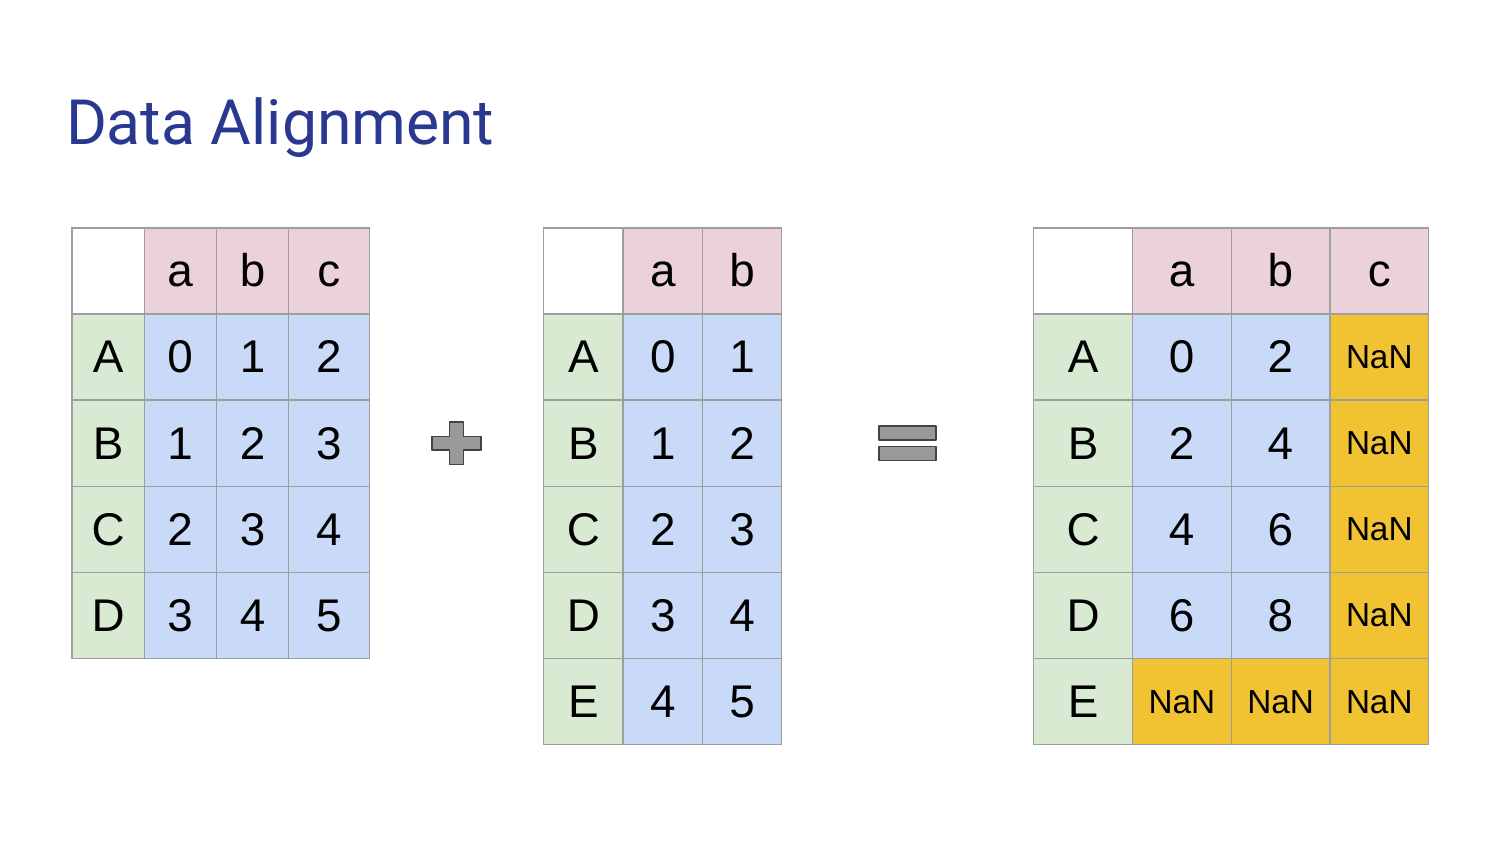

# Data Alignment
|  | a | b | c |
| --- | --- | --- | --- |
| A | 0 | 1 | 2 |
| B | 1 | 2 | 3 |
| C | 2 | 3 | 4 |
| D | 3 | 4 | 5 |
|  | a | b |
| --- | --- | --- |
| A | 0 | 1 |
| B | 1 | 2 |
| C | 2 | 3 |
| D | 3 | 4 |
| E | 4 | 5 |
|  | a | b | c |
| --- | --- | --- | --- |
| A | 0 | 2 | NaN |
| B | 2 | 4 | NaN |
| C | 4 | 6 | NaN |
| D | 6 | 8 | NaN |
| E | NaN | NaN | NaN |